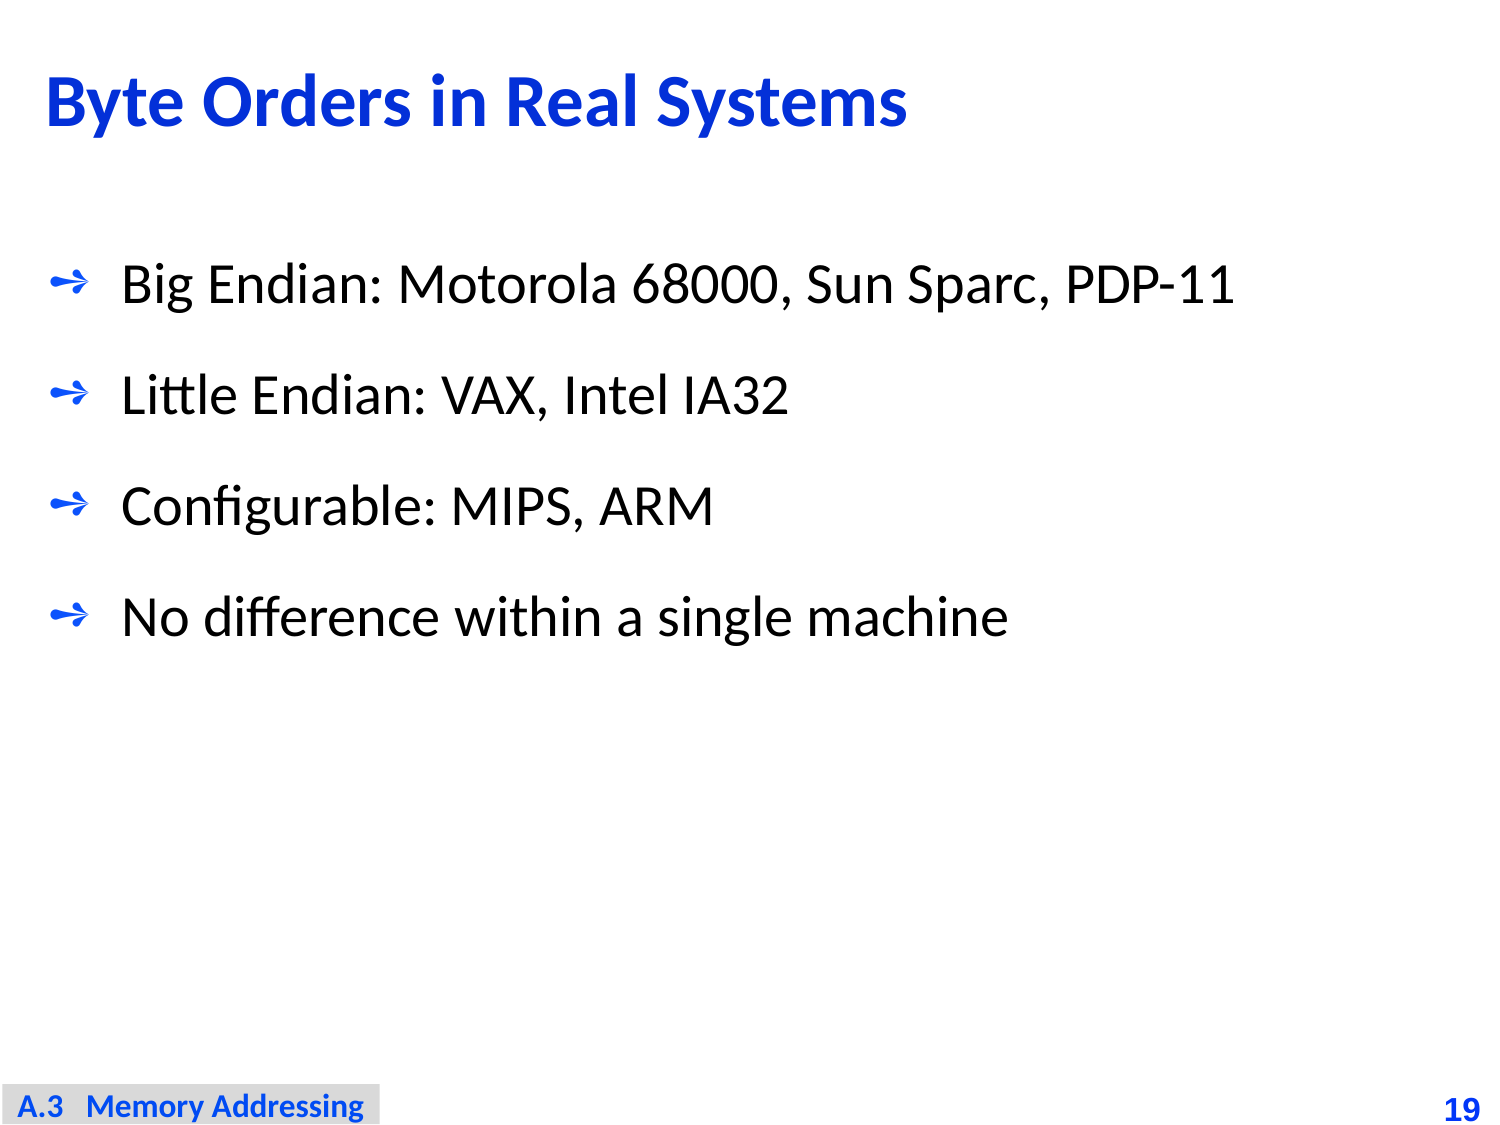

# Byte Orders in Real Systems
Big Endian: Motorola 68000, Sun Sparc, PDP-11
Little Endian: VAX, Intel IA32
Configurable: MIPS, ARM
No difference within a single machine
A.3   Memory Addressing
19